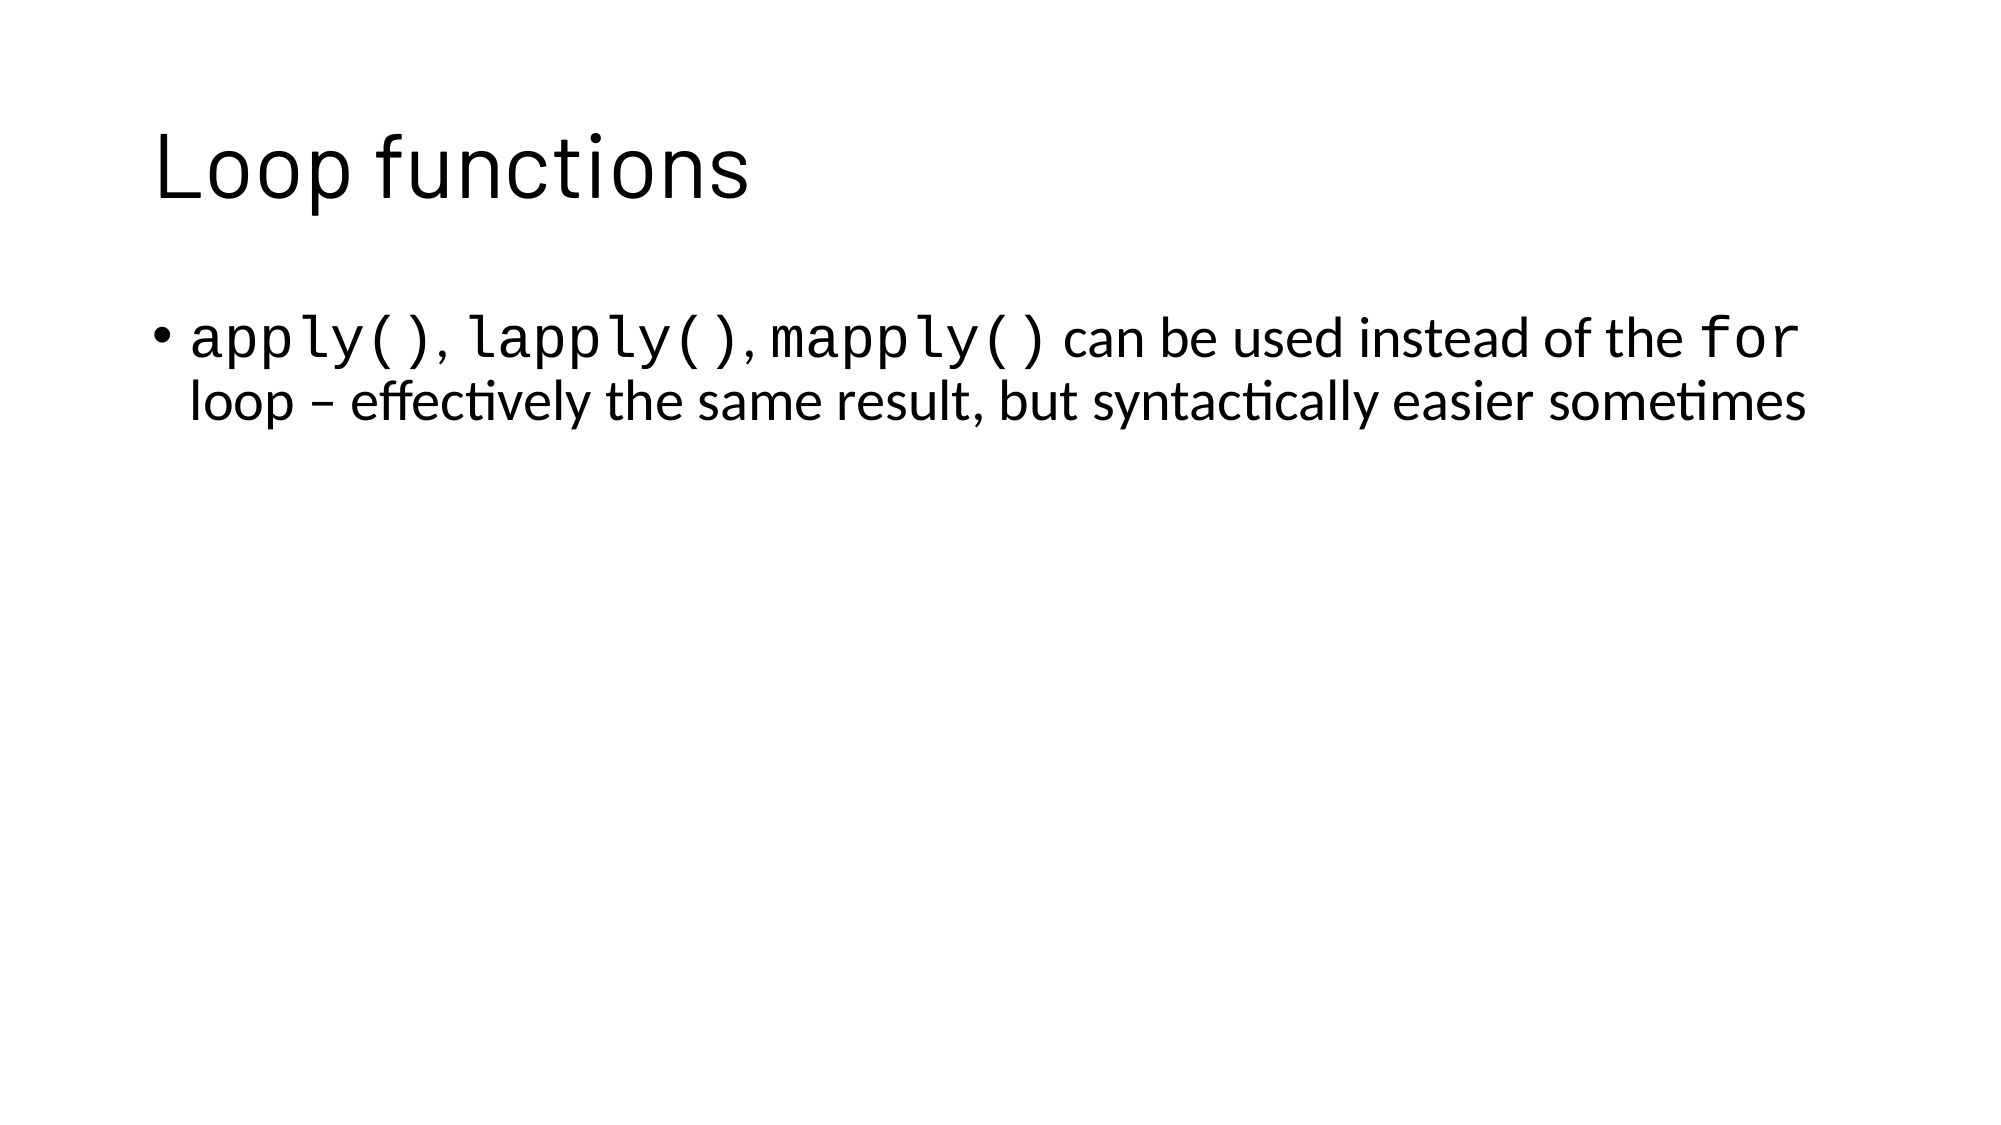

# Loop functions
apply(), lapply(), mapply() can be used instead of the for loop – effectively the same result, but syntactically easier sometimes